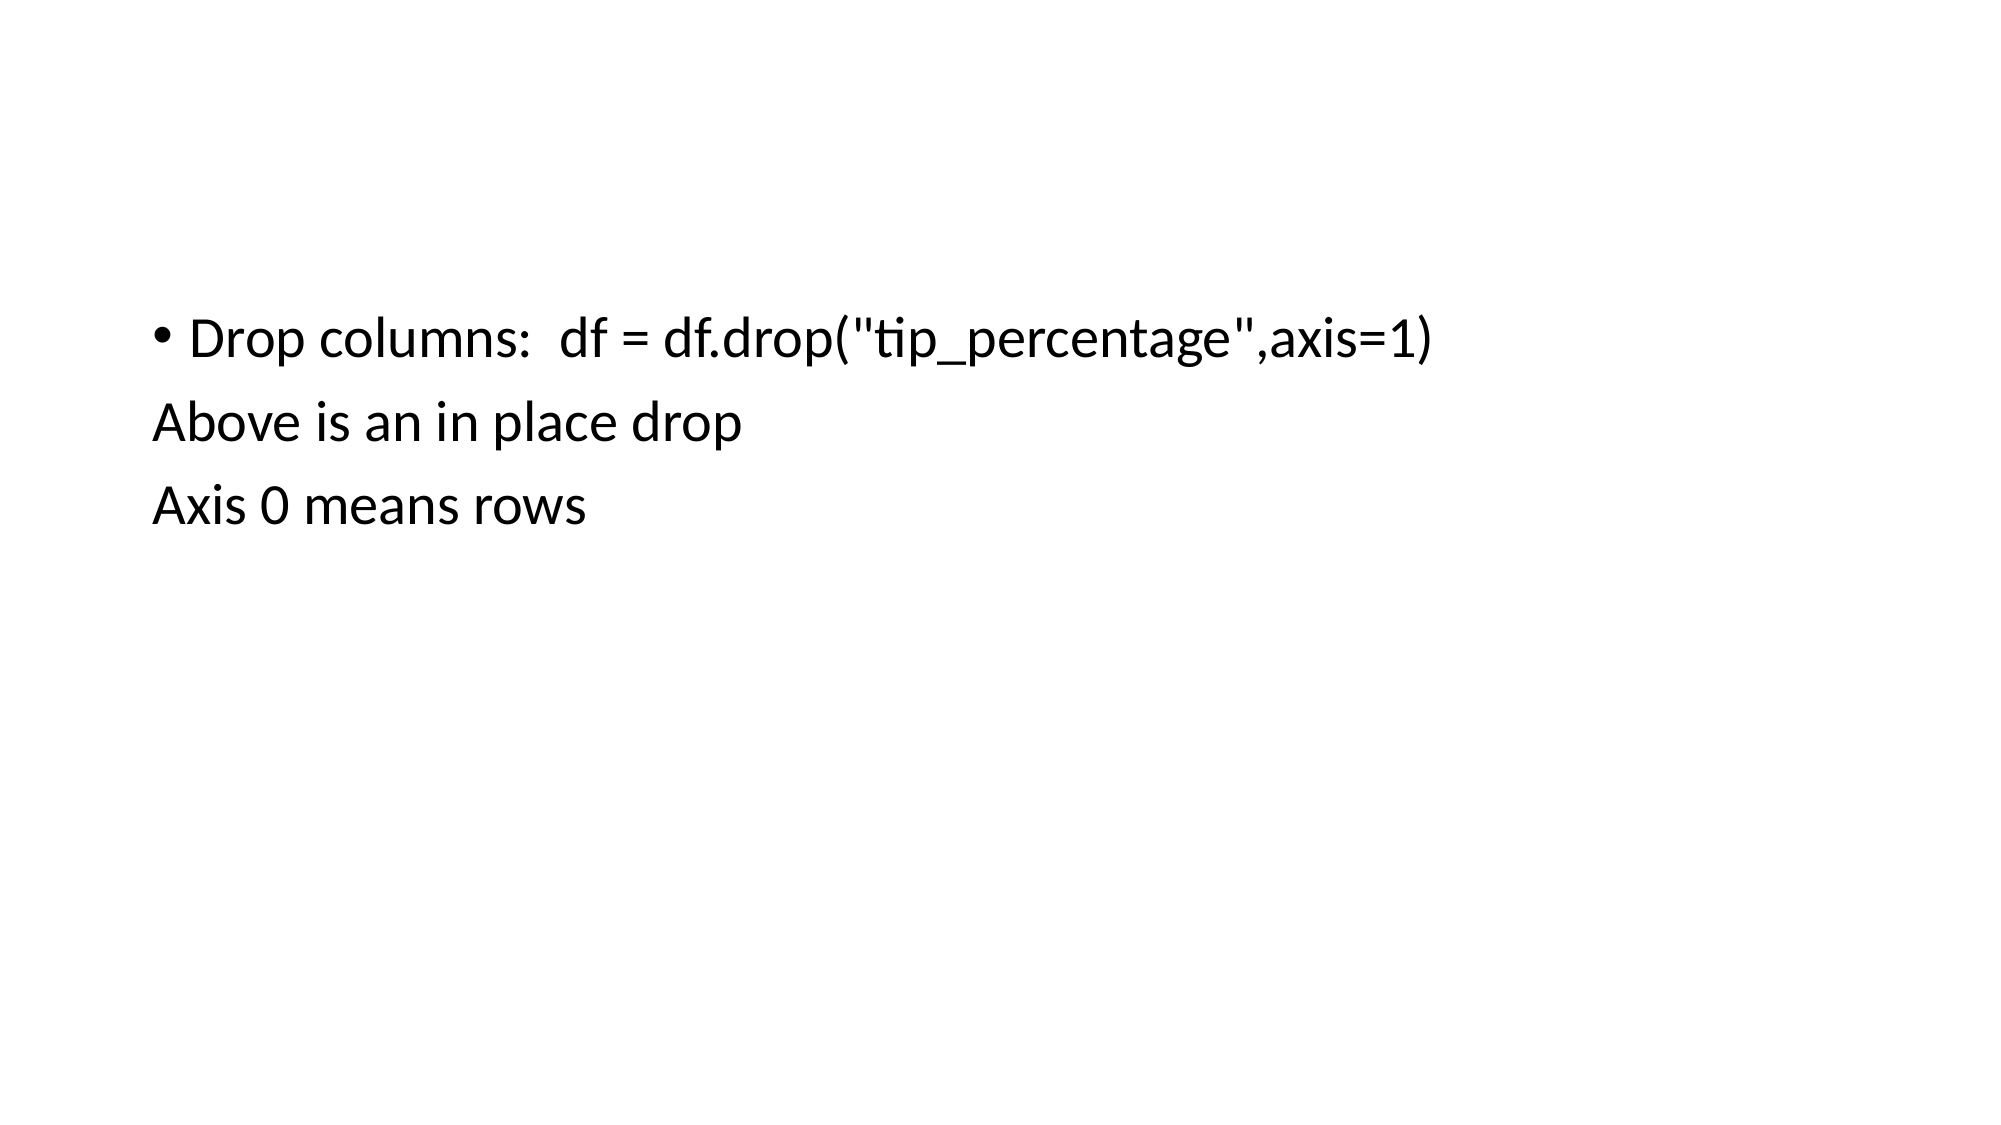

#
Drop columns:  df = df.drop("tip_percentage",axis=1)
Above is an in place drop
Axis 0 means rows